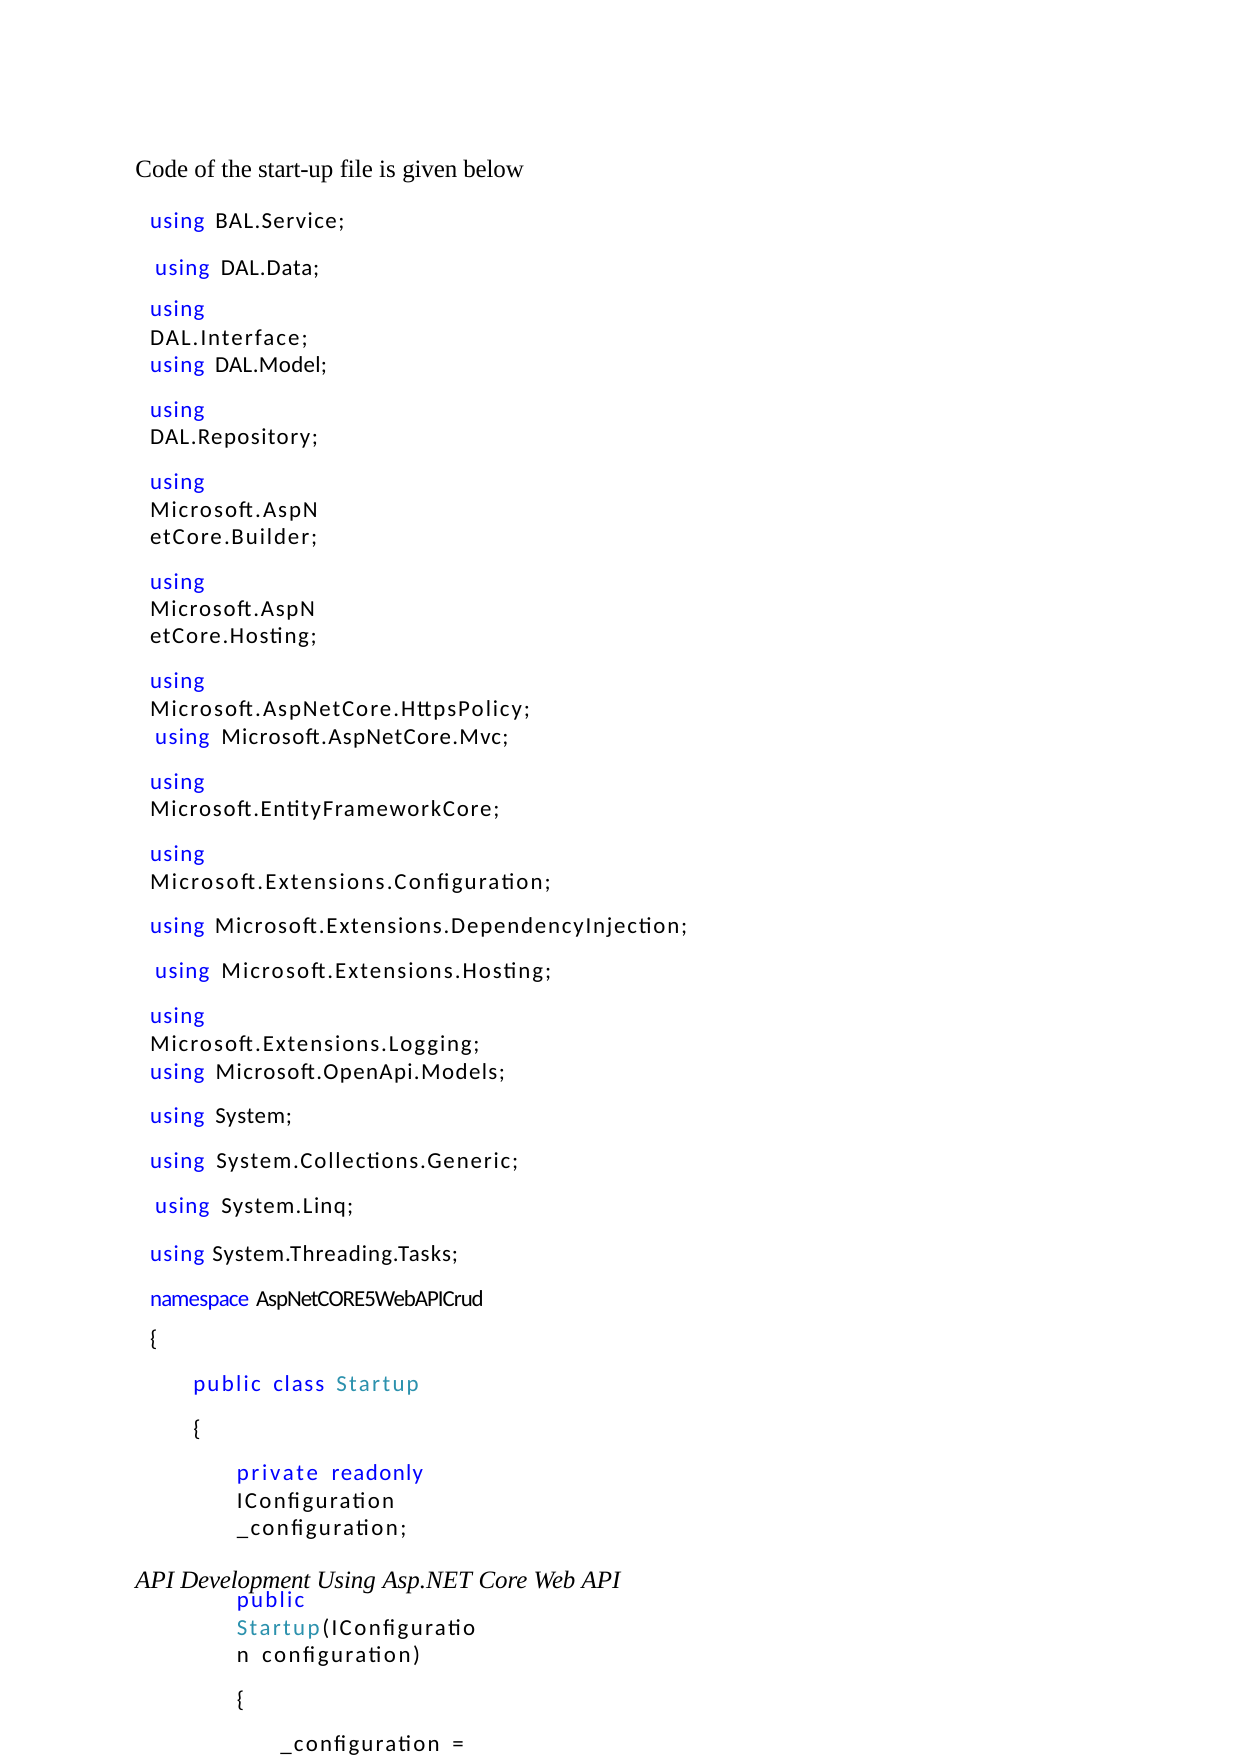

Code of the start-up file is given below
using BAL.Service;  using DAL.Data;
using  DAL.Interface;  using DAL.Model;
using DAL.Repository;
using Microsoft.AspNetCore.Builder;
using Microsoft.AspNetCore.Hosting;
using  Microsoft.AspNetCore.HttpsPolicy;  using Microsoft.AspNetCore.Mvc;
using Microsoft.EntityFrameworkCore;
using  Microsoft.Extensions.Configuration;
using Microsoft.Extensions.DependencyInjection;  using Microsoft.Extensions.Hosting;
using  Microsoft.Extensions.Logging;  using Microsoft.OpenApi.Models;
using System;
using System.Collections.Generic;  using System.Linq;
using System.Threading.Tasks;  namespace AspNetCORE5WebAPICrud
{
public class Startup
{
private readonly IConfiguration _configuration;

public Startup(IConfiguration configuration)
{
_configuration = configuration;
}
API Development Using Asp.NET Core Web API